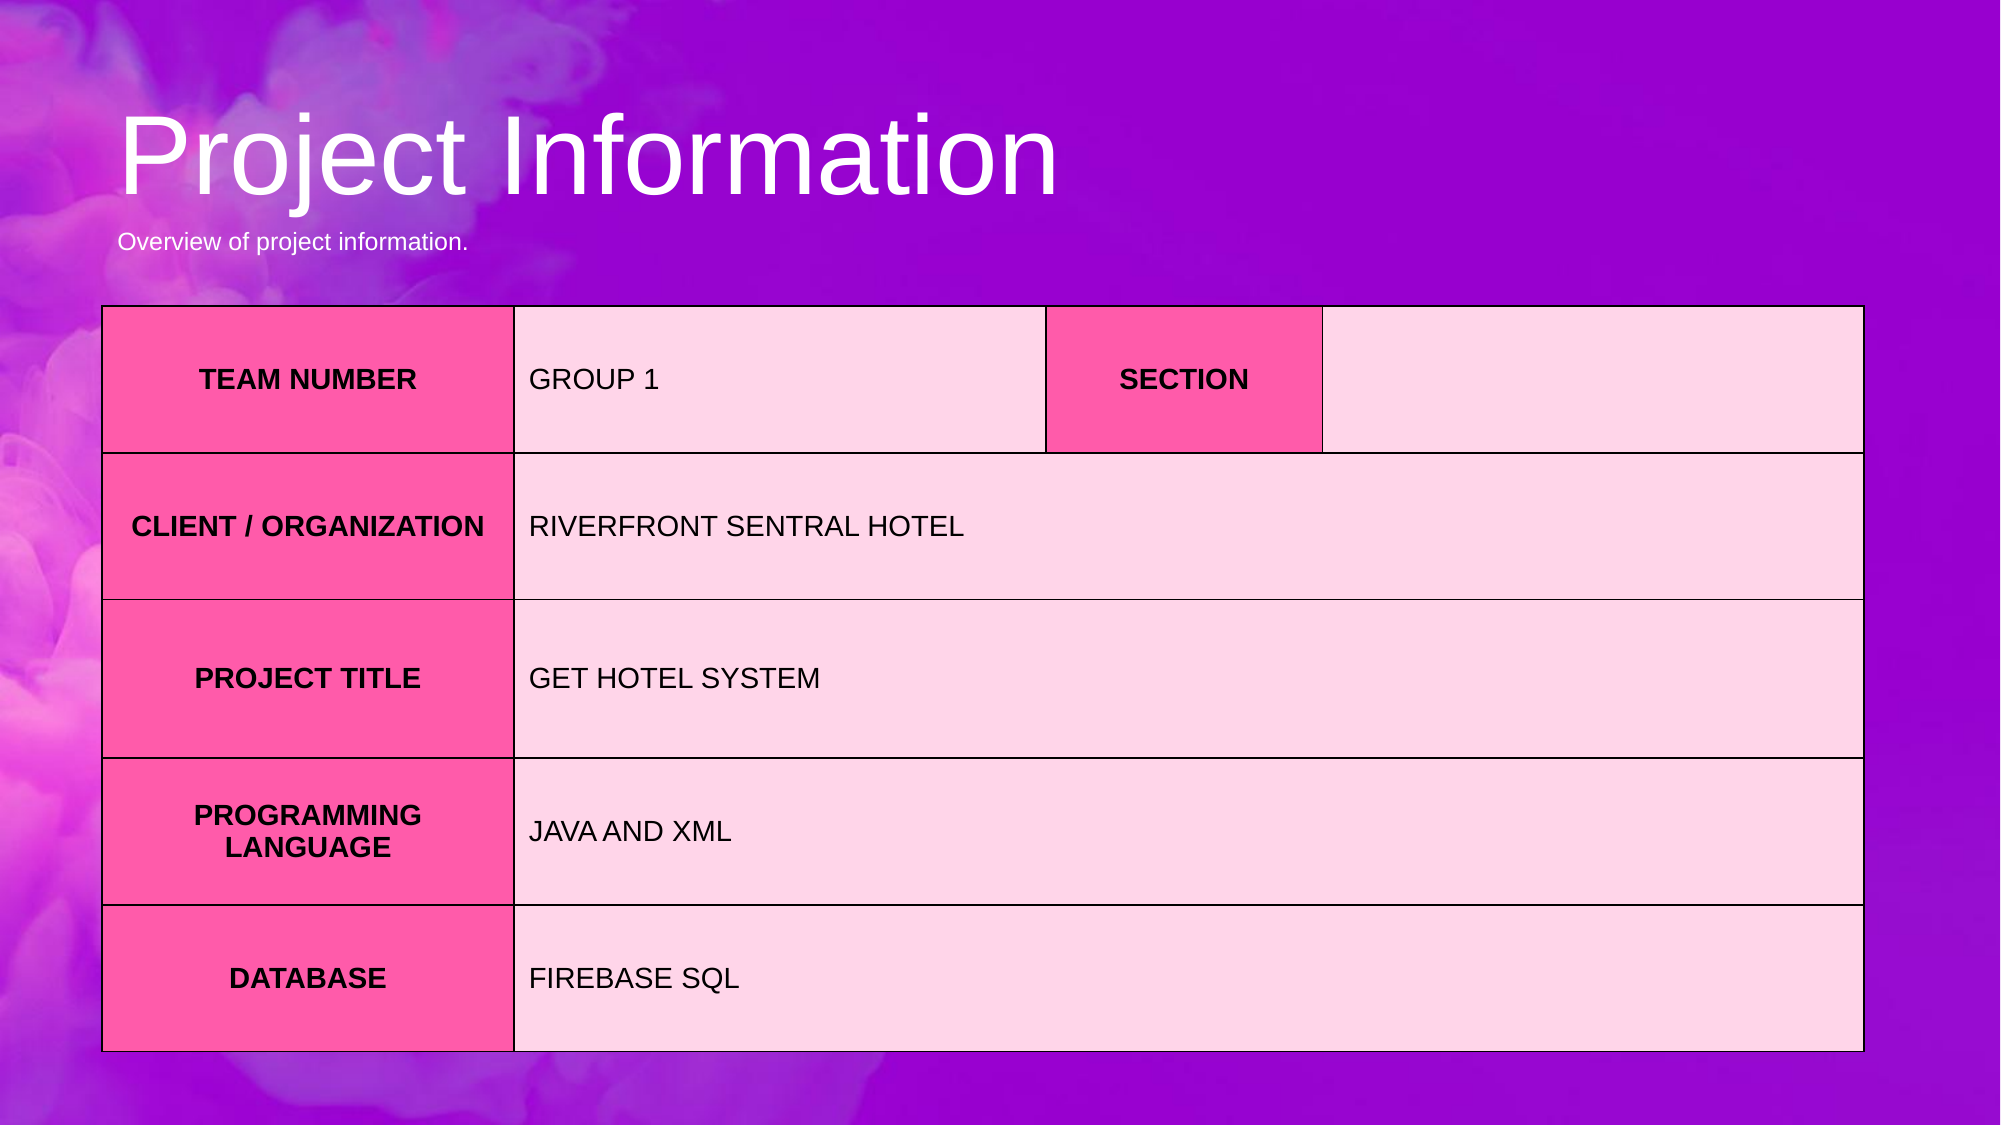

Project Information
Overview of project information.
| TEAM NUMBER | GROUP 1 | SECTION |  |
| --- | --- | --- | --- |
| CLIENT / ORGANIZATION | RIVERFRONT SENTRAL HOTEL |  |  |
| PROJECT TITLE | GET HOTEL SYSTEM |  |  |
| PROGRAMMING LANGUAGE | JAVA AND XML |  |  |
| DATABASE | FIREBASE SQL |  |  |